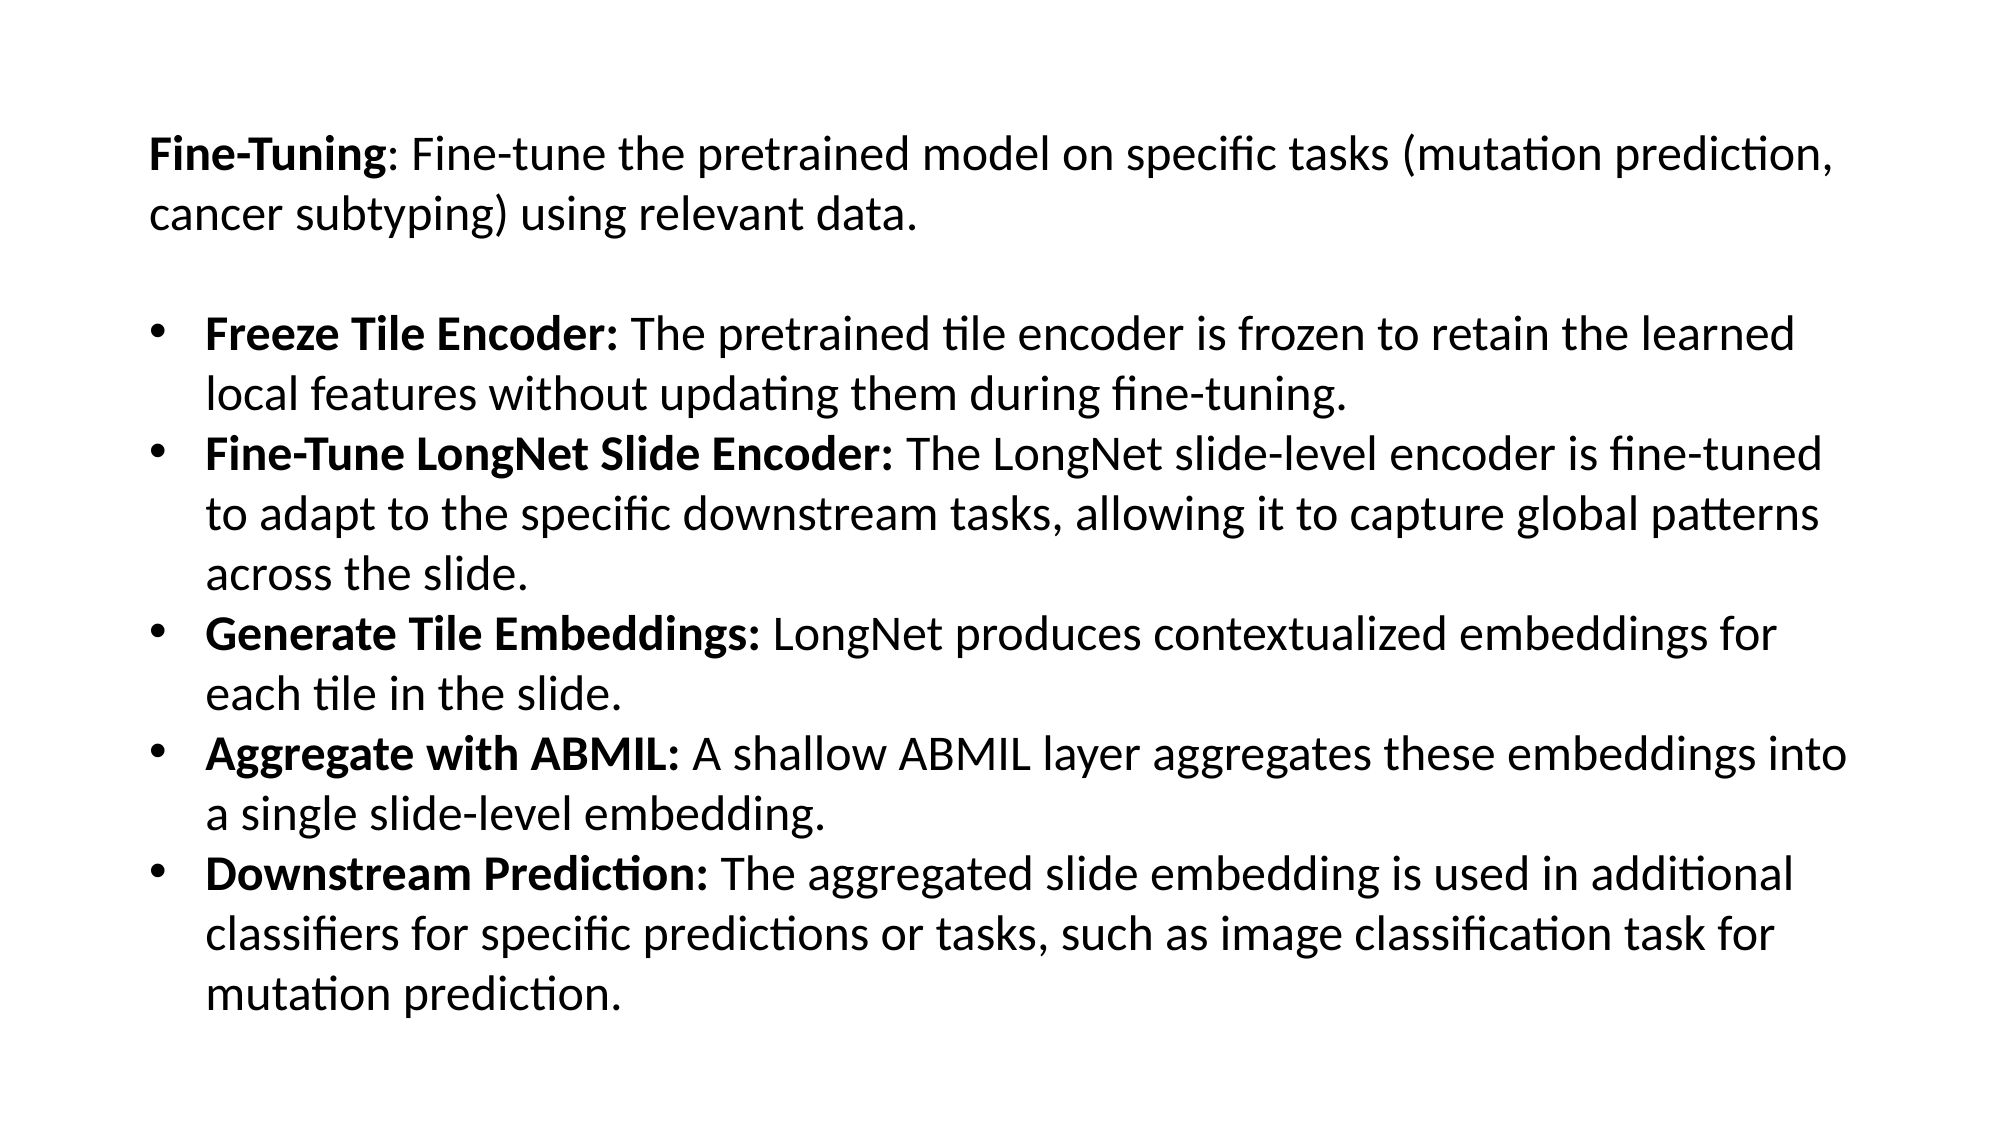

Fine-Tuning: Fine-tune the pretrained model on specific tasks (mutation prediction, cancer subtyping) using relevant data.

Freeze Tile Encoder: The pretrained tile encoder is frozen to retain the learned local features without updating them during fine-tuning.
Fine-Tune LongNet Slide Encoder: The LongNet slide-level encoder is fine-tuned to adapt to the specific downstream tasks, allowing it to capture global patterns across the slide.
Generate Tile Embeddings: LongNet produces contextualized embeddings for each tile in the slide.
Aggregate with ABMIL: A shallow ABMIL layer aggregates these embeddings into a single slide-level embedding.
Downstream Prediction: The aggregated slide embedding is used in additional classifiers for specific predictions or tasks, such as image classification task for mutation prediction.